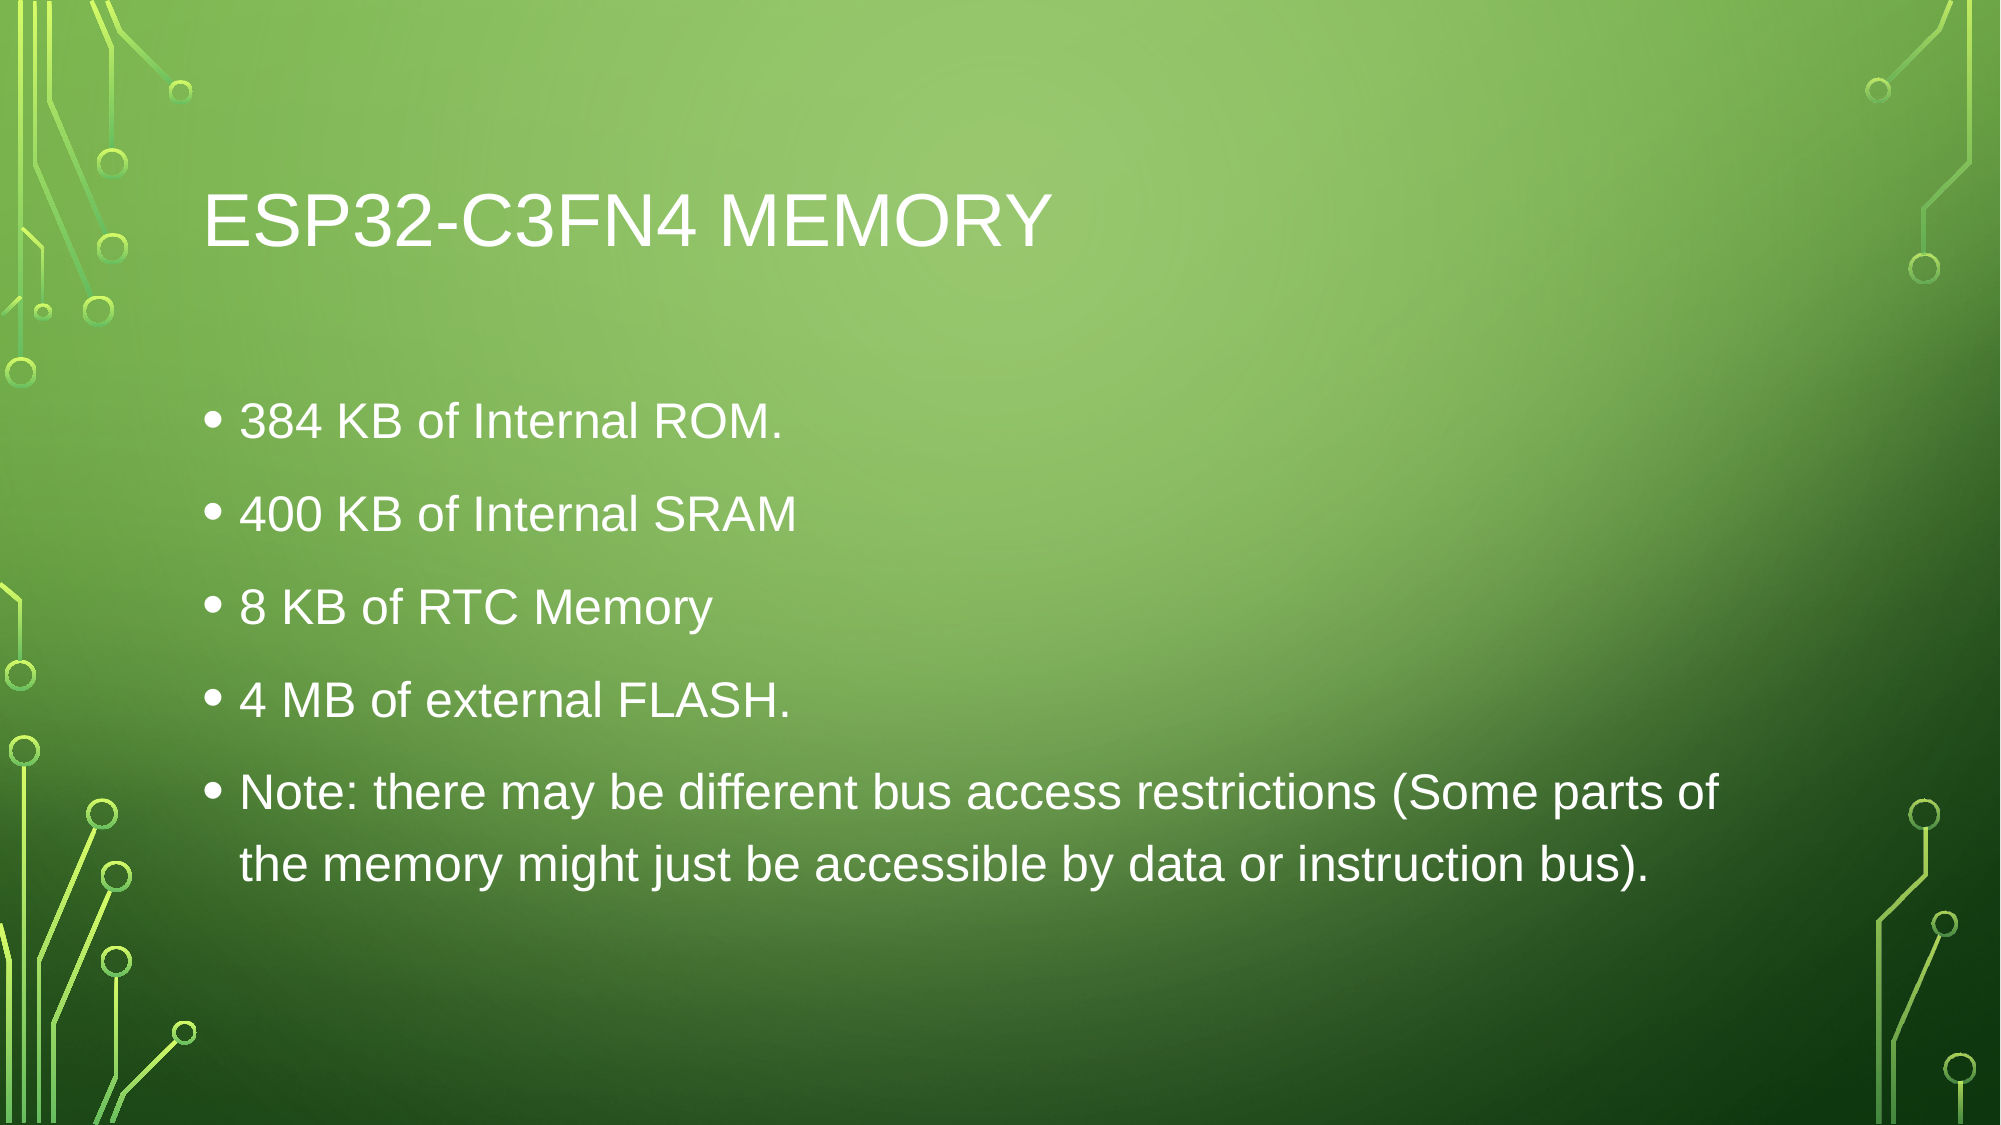

# ESP32-C3FN4 Memory
384 KB of Internal ROM.
400 KB of Internal SRAM
8 KB of RTC Memory
4 MB of external FLASH.
Note: there may be different bus access restrictions (Some parts of the memory might just be accessible by data or instruction bus).